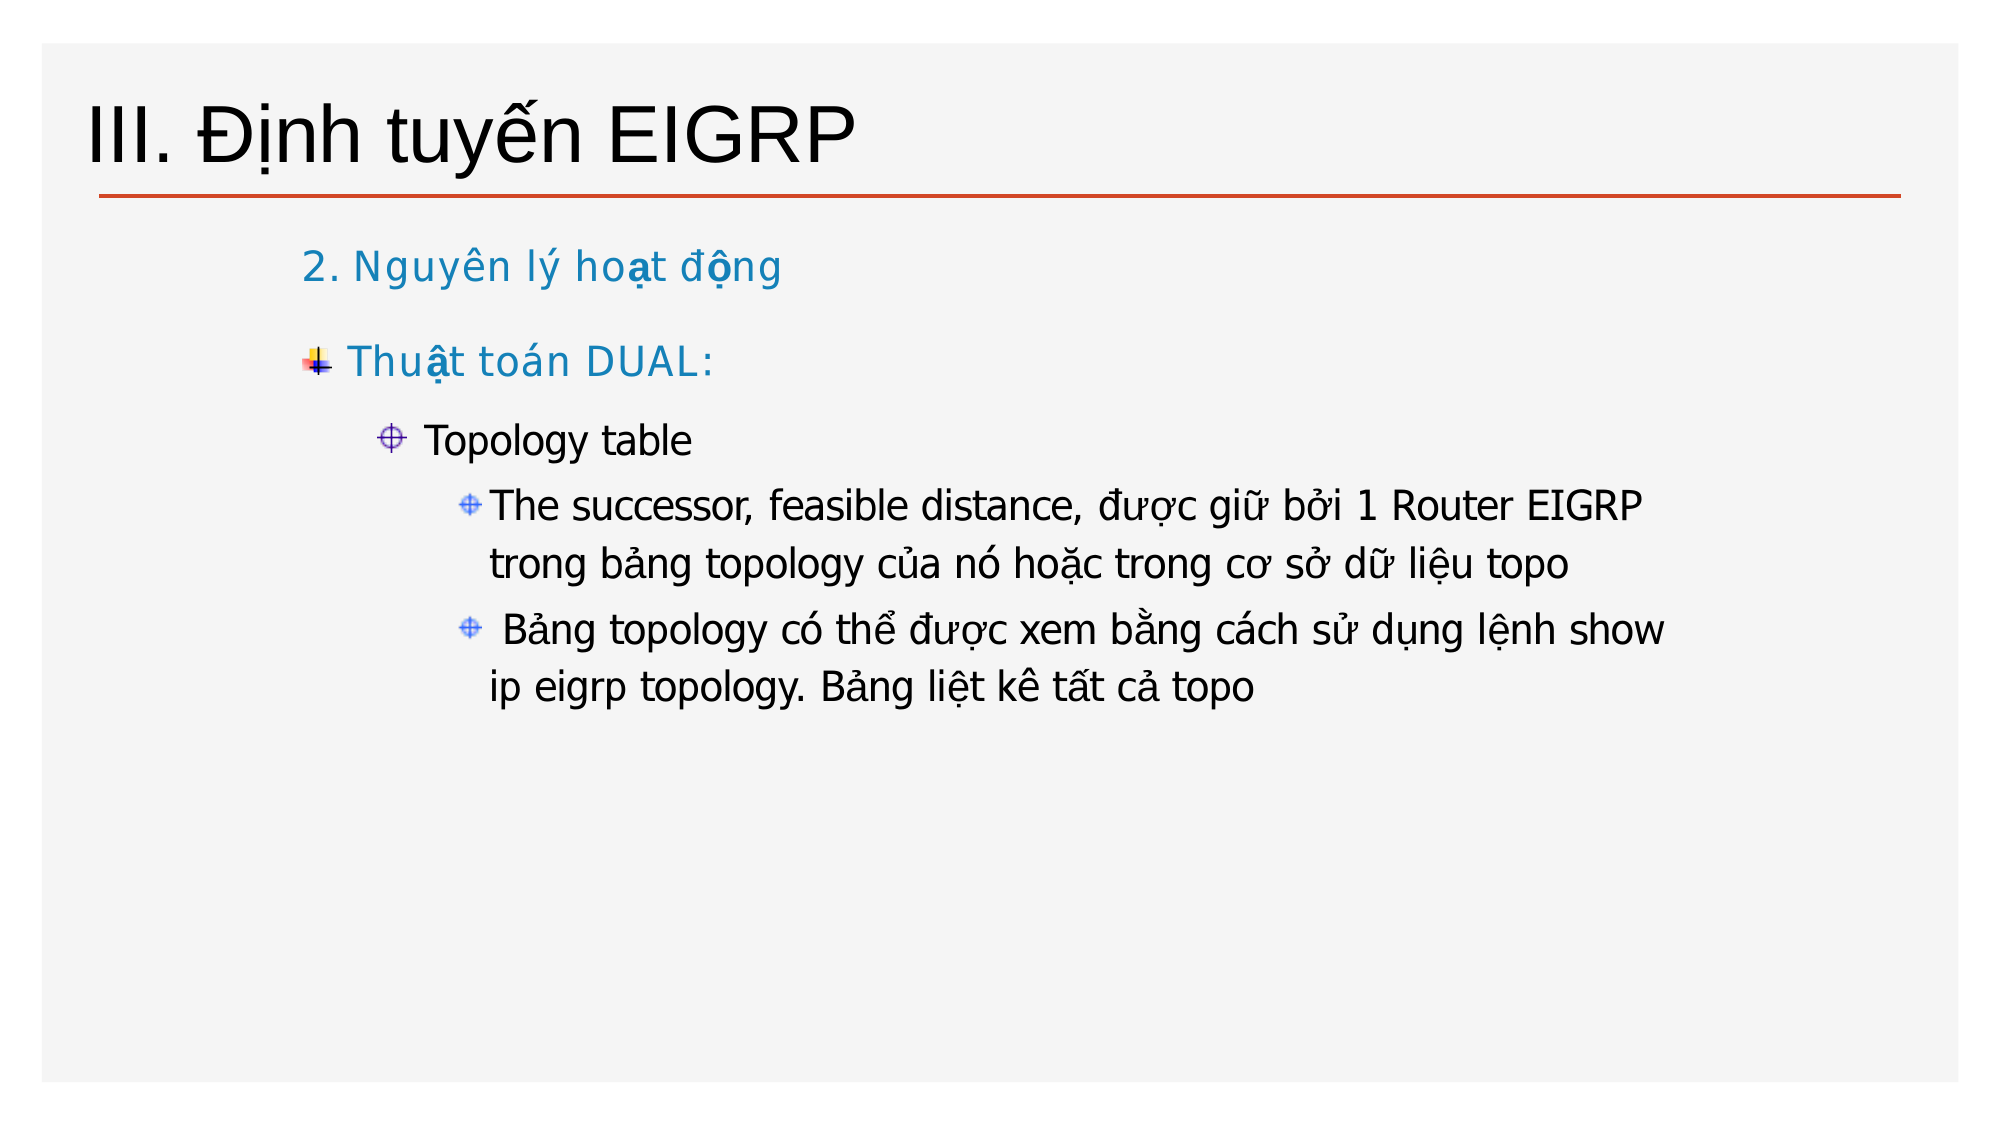

# III. Định tuyến EIGRP
2. Nguyên lý hoạt động
Thuật toán DUAL:
Topology table
The successor, feasible distance, được giữ bởi 1 Router EIGRP trong bảng topology của nó hoặc trong cơ sở dữ liệu topo
 Bảng topology có thể được xem bằng cách sử dụng lệnh show ip eigrp topology. Bảng liệt kê tất cả topo